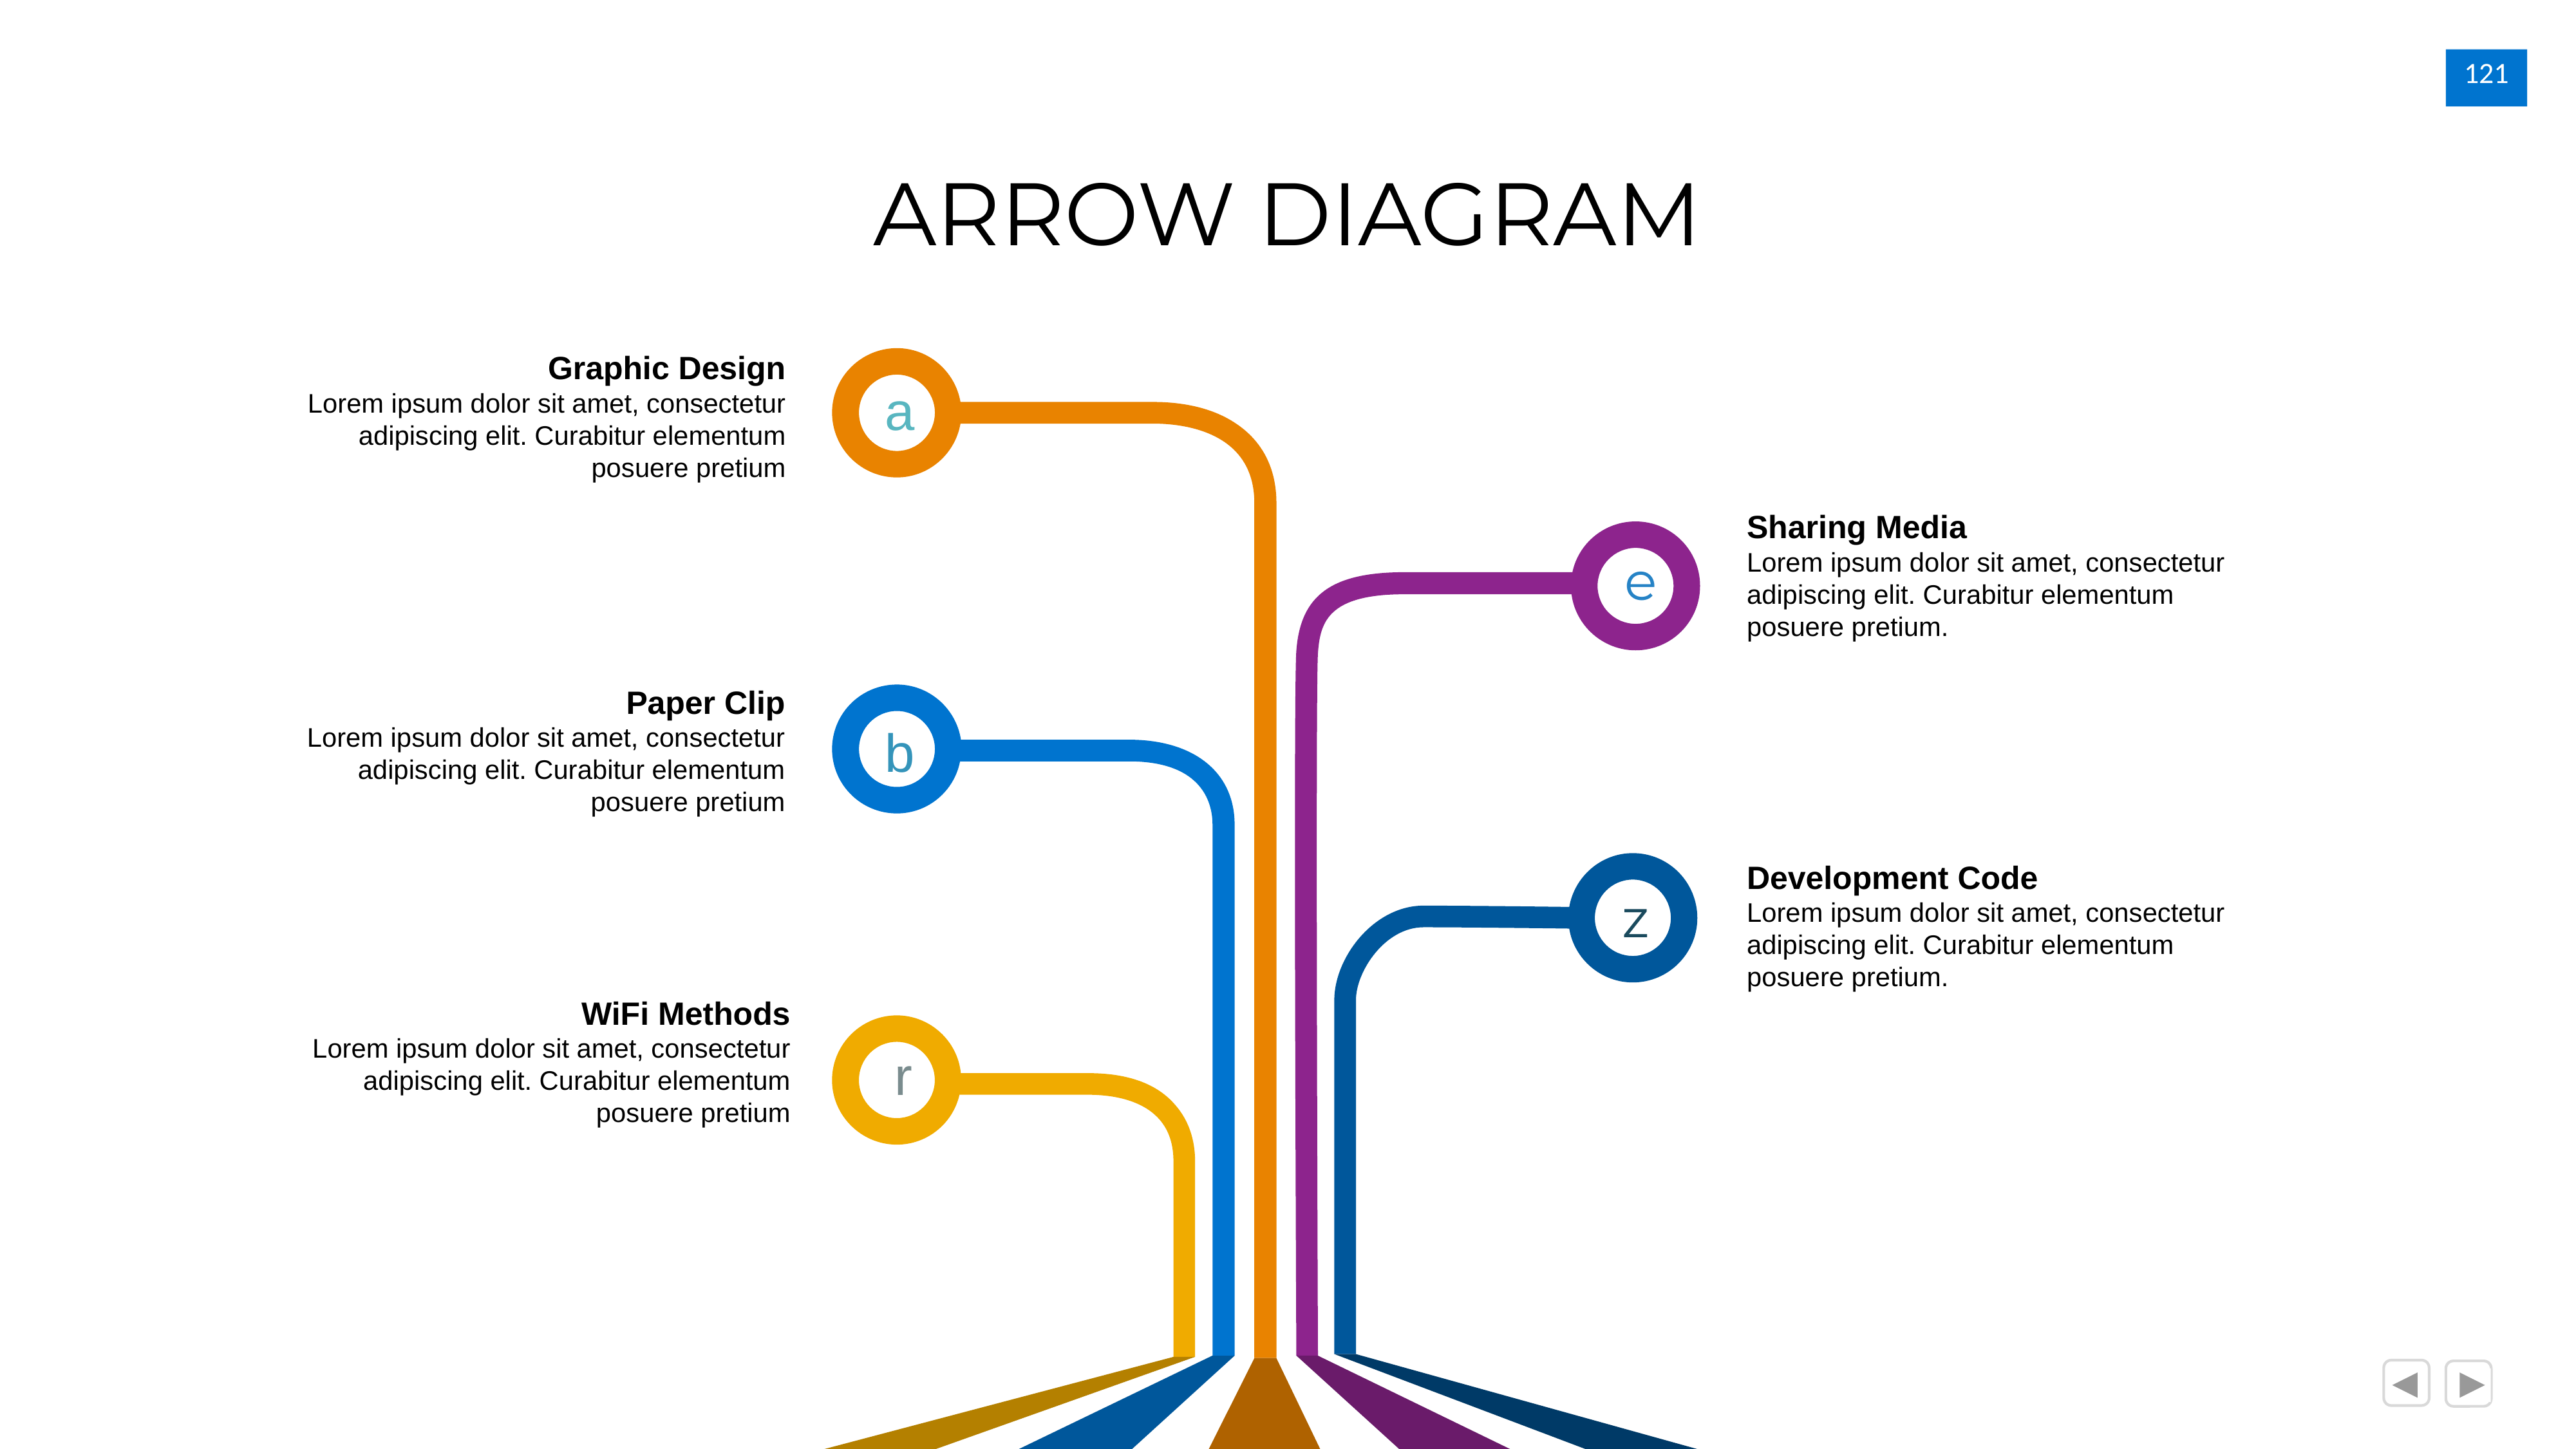

121

# ARROW DIAGRAM
Graphic Design
Lorem ipsum dolor sit amet, consectetur adipiscing elit. Curabitur elementum posuere pretium

a
Sharing Media
Lorem ipsum dolor sit amet, consectetur adipiscing elit. Curabitur elementum posuere pretium.
e
Paper Clip
Lorem ipsum dolor sit amet, consectetur adipiscing elit. Curabitur elementum posuere pretium
b
Development Code
Lorem ipsum dolor sit amet, consectetur adipiscing elit. Curabitur elementum posuere pretium.
z
WiFi Methods
Lorem ipsum dolor sit amet, consectetur adipiscing elit. Curabitur elementum posuere pretium
r